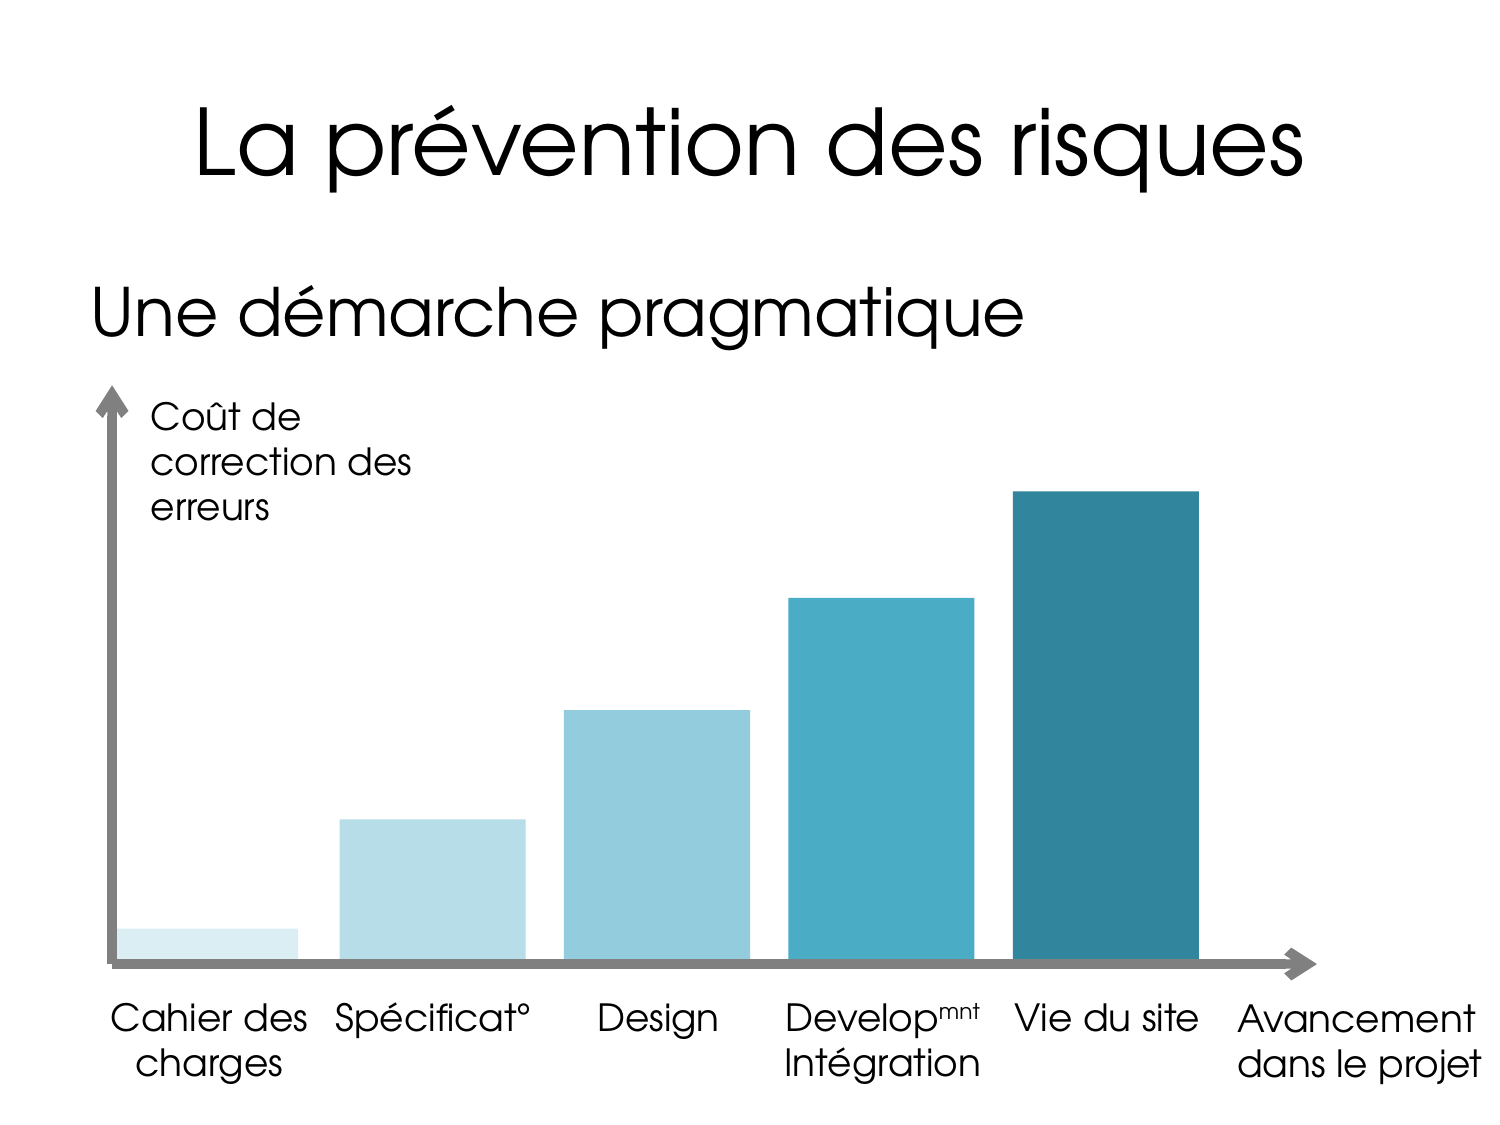

# La prévention des risques
Une démarche pragmatique
Coût de correction des  erreurs

Cahier des charges
Spécificat°
Design
Developmnt Intégration
Vie du site
Avancement dans le projet